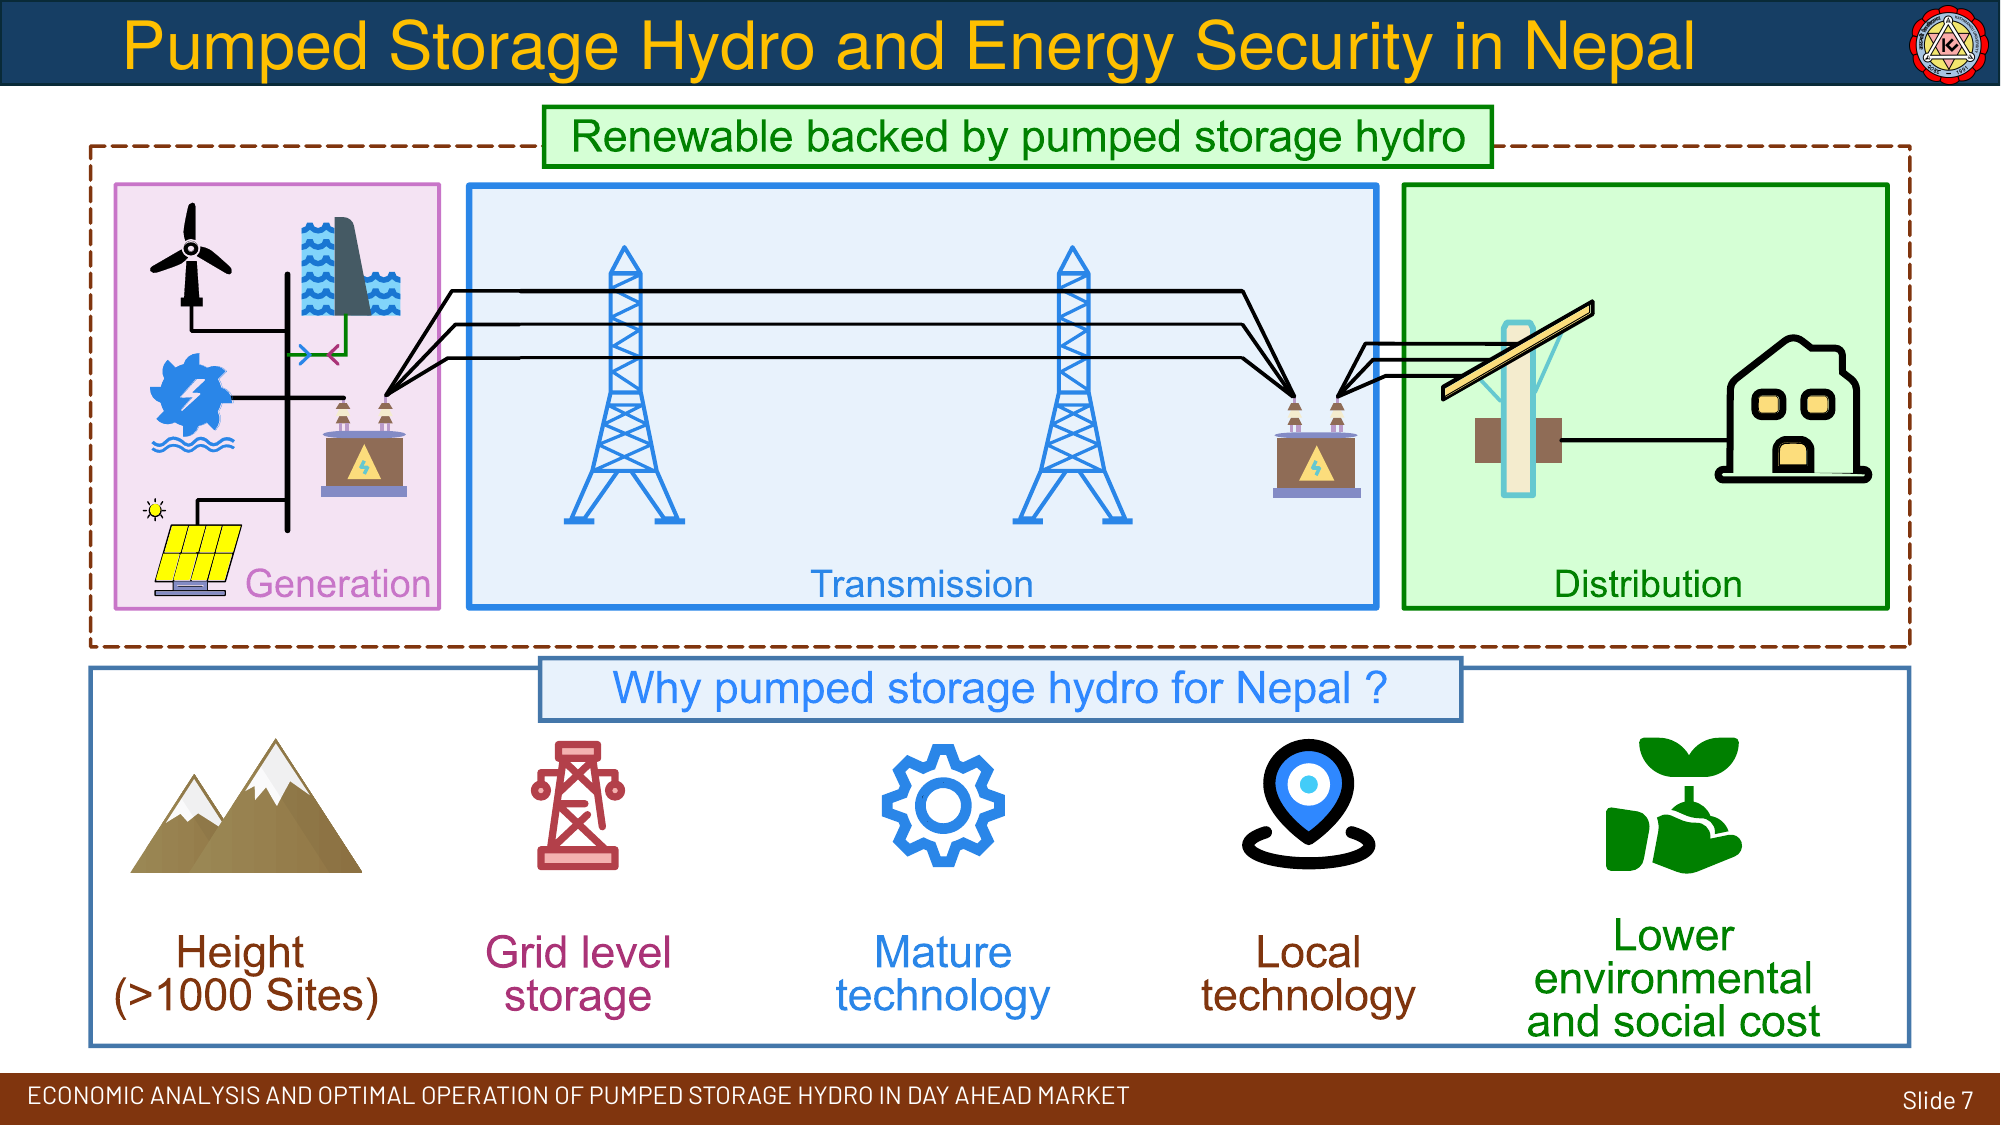

# Pumped Storage Hydro and Energy Security in Nepal

ECONOMIC ANALYSIS AND OPTIMAL OPERATION OF PUMPED STORAGE HYDRO IN DAY AHEAD MARKET
Slide 7